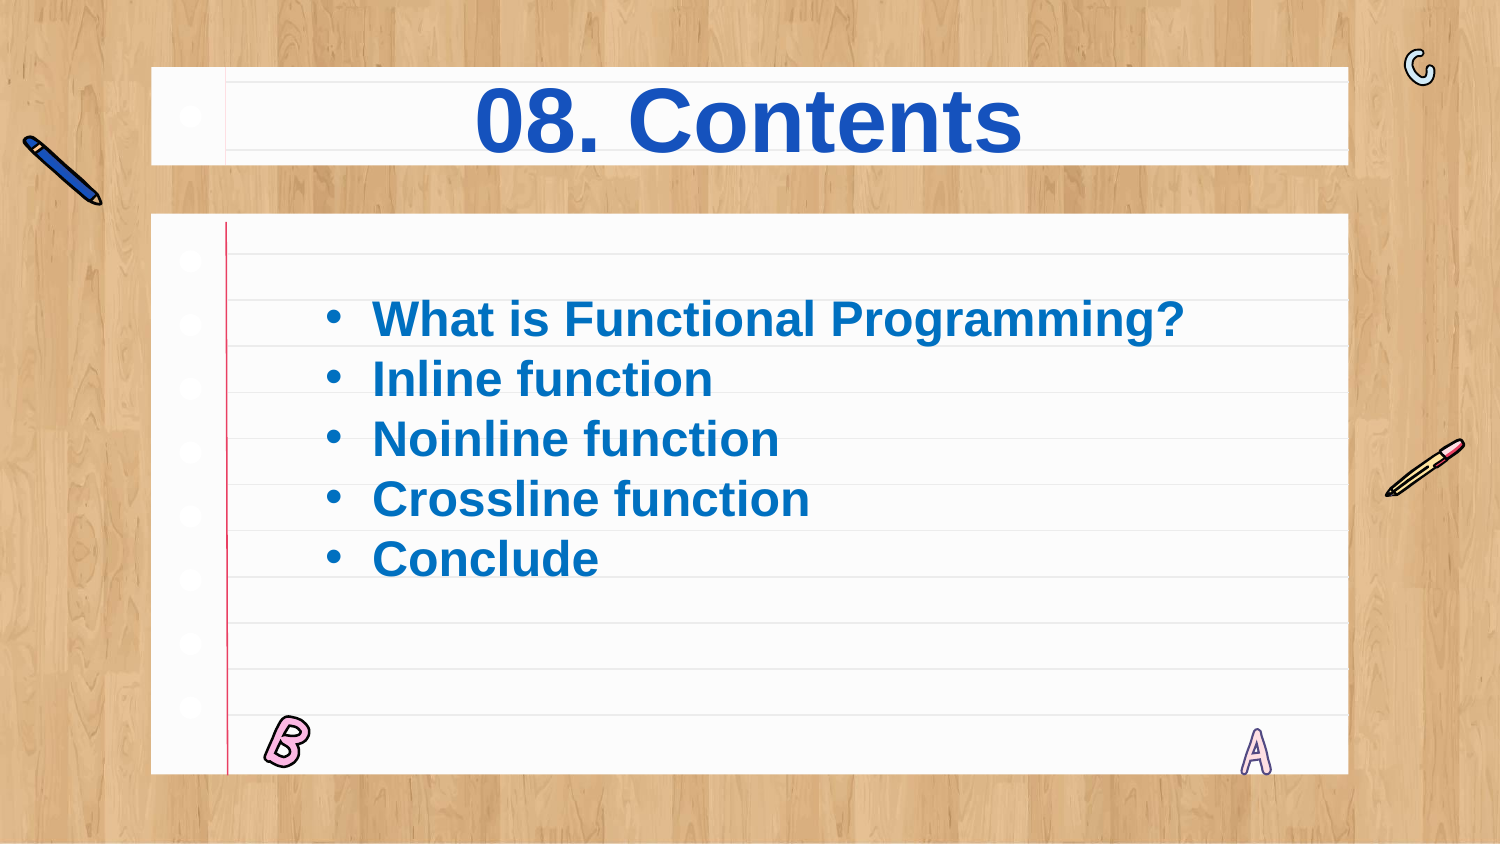

# 08. Contents

What is Functional Programming?
Inline function
Noinline function
Crossline function
Conclude